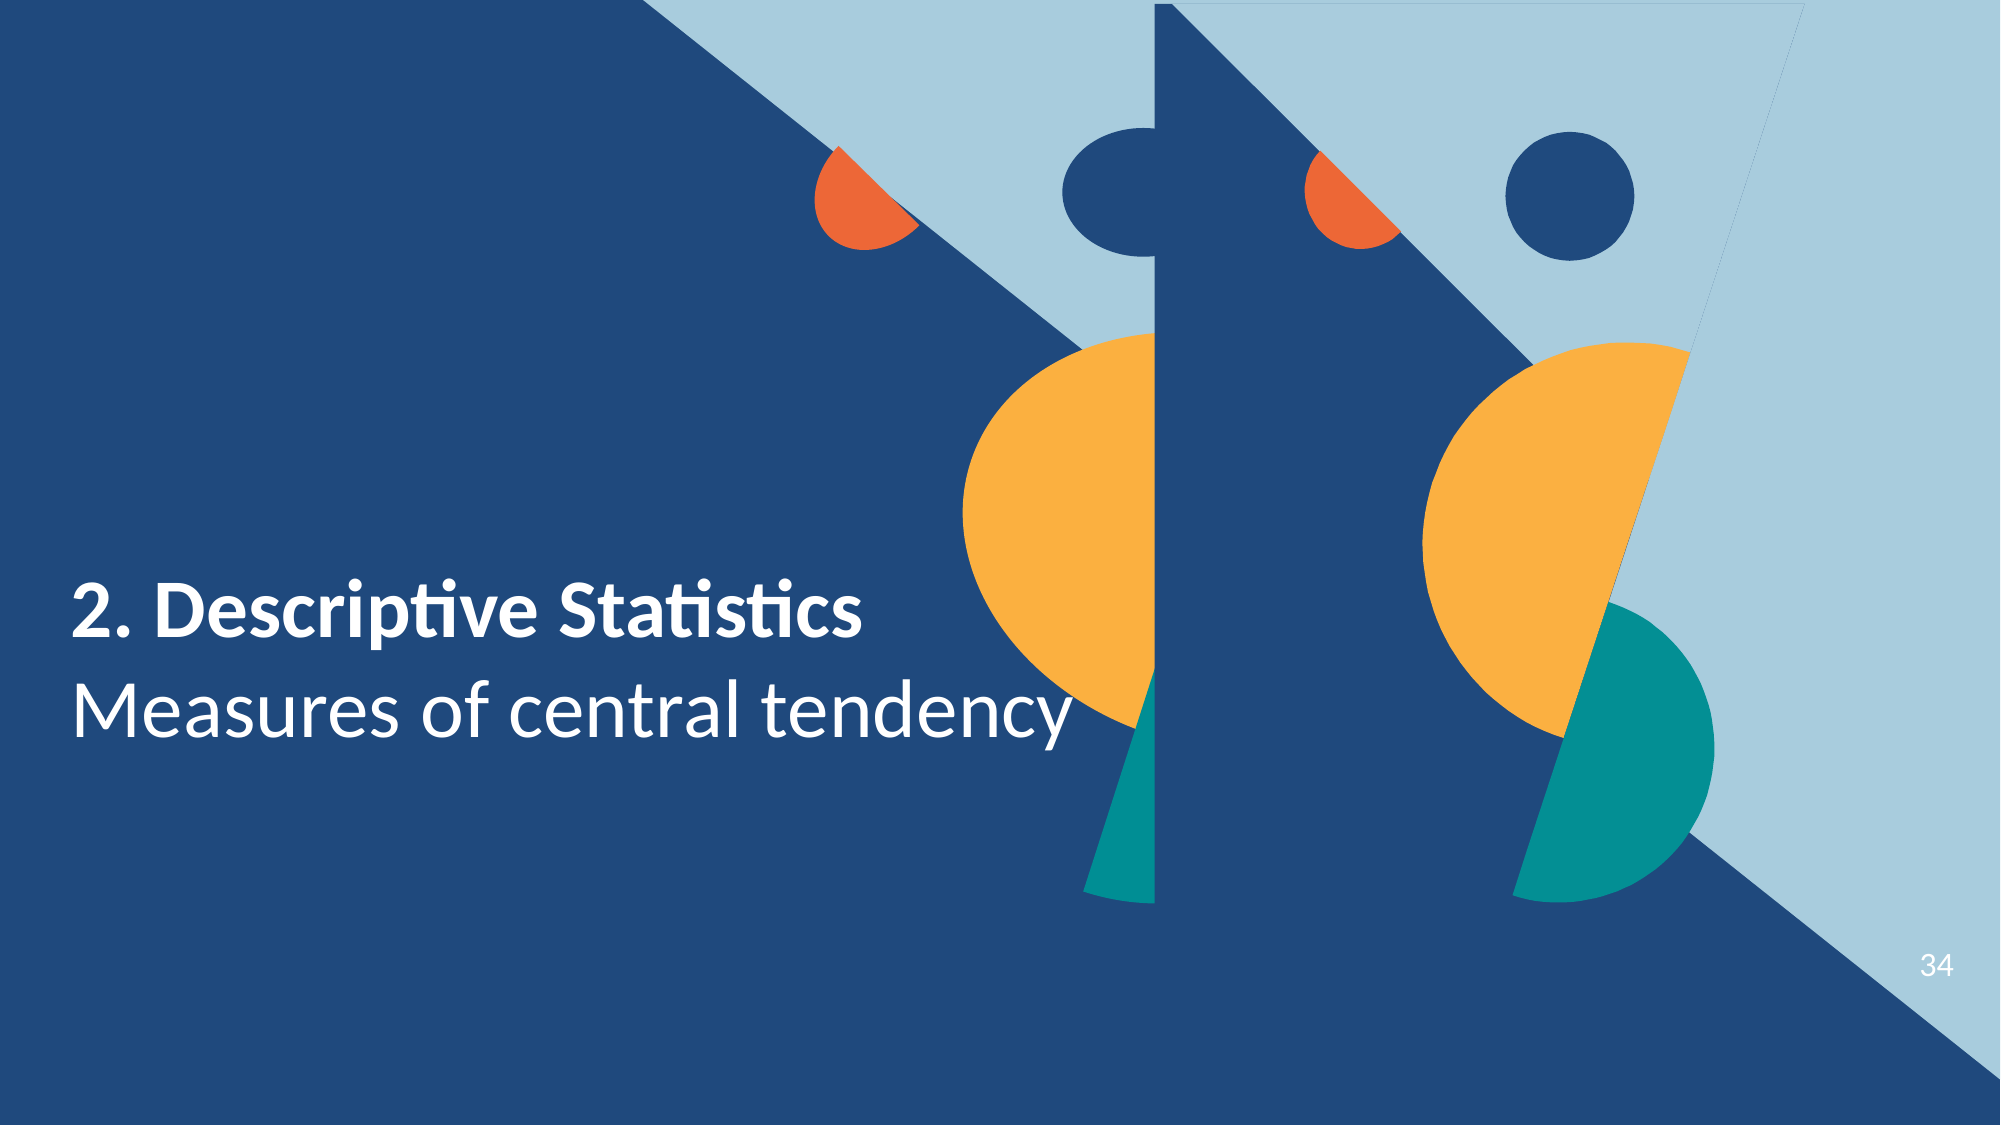

2. Descriptive Statistics
Measures of central tendency
34